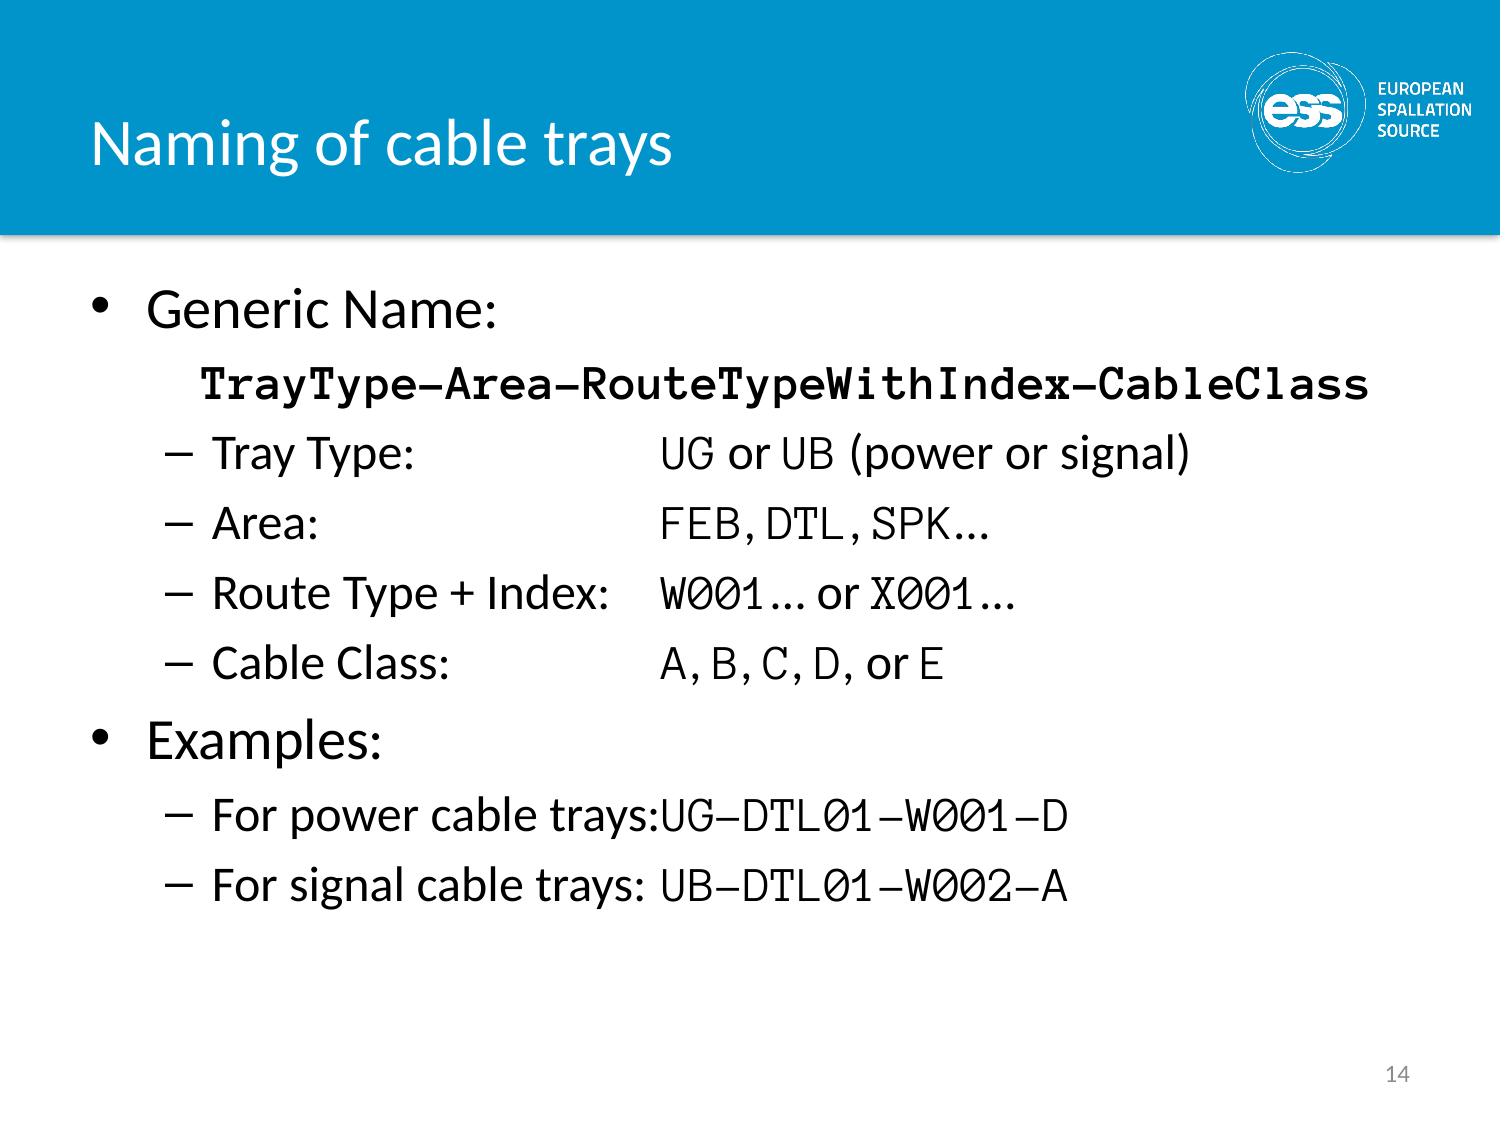

# Naming of cable trays
Generic Name:
TrayType-Area-RouteTypeWithIndex-CableClass
Tray Type: 		UG or UB (power or signal)
Area:			FEB, DTL, SPK…
Route Type + Index:	W001… or X001…
Cable Class:		A, B, C, D, or E
Examples:
For power cable trays:	UG-DTL01-W001-D
For signal cable trays:	UB-DTL01-W002-A
14